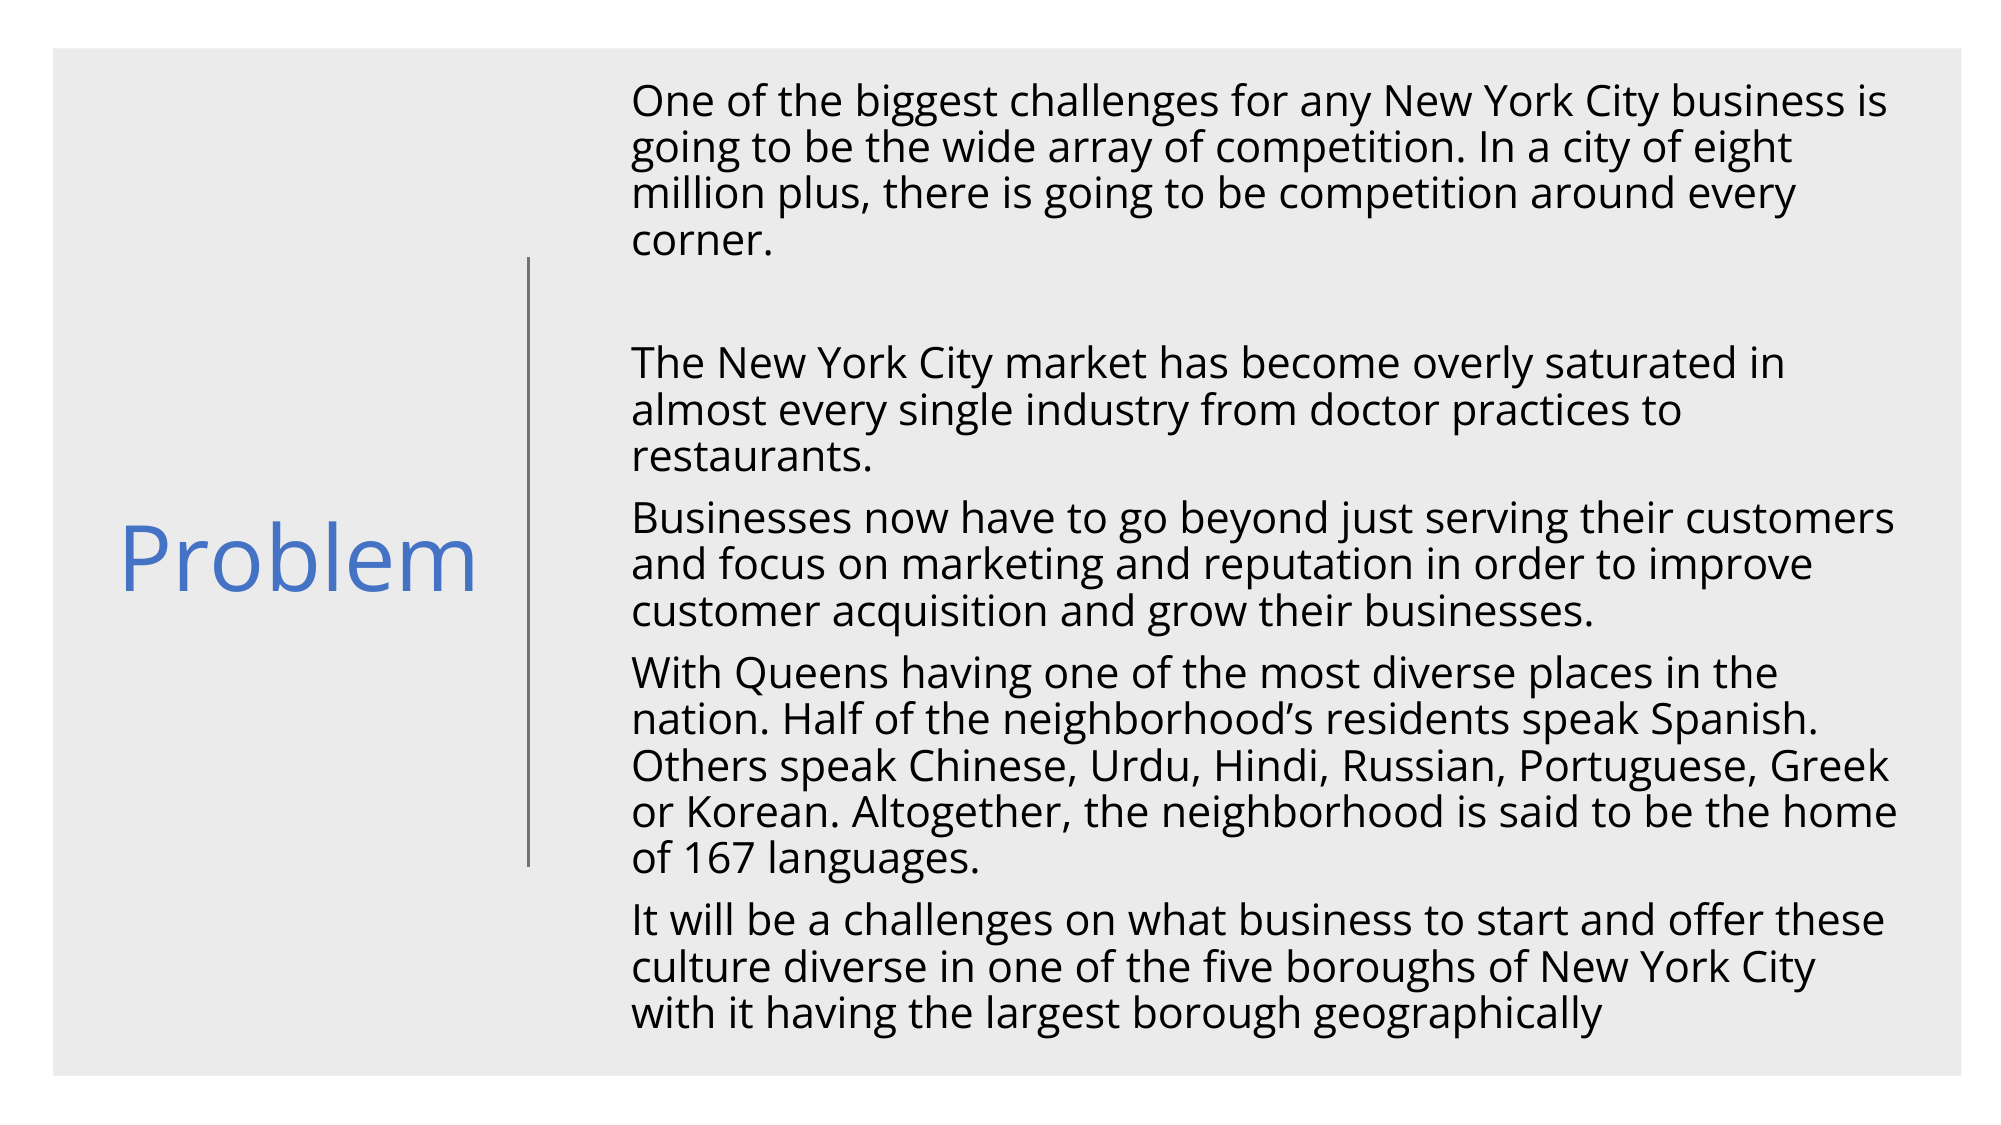

One of the biggest challenges for any New York City business is going to be the wide array of competition. In a city of eight million plus, there is going to be competition around every corner.

The New York City market has become overly saturated in almost every single industry from doctor practices to restaurants.
Businesses now have to go beyond just serving their customers and focus on marketing and reputation in order to improve customer acquisition and grow their businesses.
With Queens having one of the most diverse places in the nation. Half of the neighborhood’s residents speak Spanish. Others speak Chinese, Urdu, Hindi, Russian, Portuguese, Greek or Korean. Altogether, the neighborhood is said to be the home of 167 languages.
It will be a challenges on what business to start and offer these culture diverse in one of the five boroughs of New York City with it having the largest borough geographically
# Problem